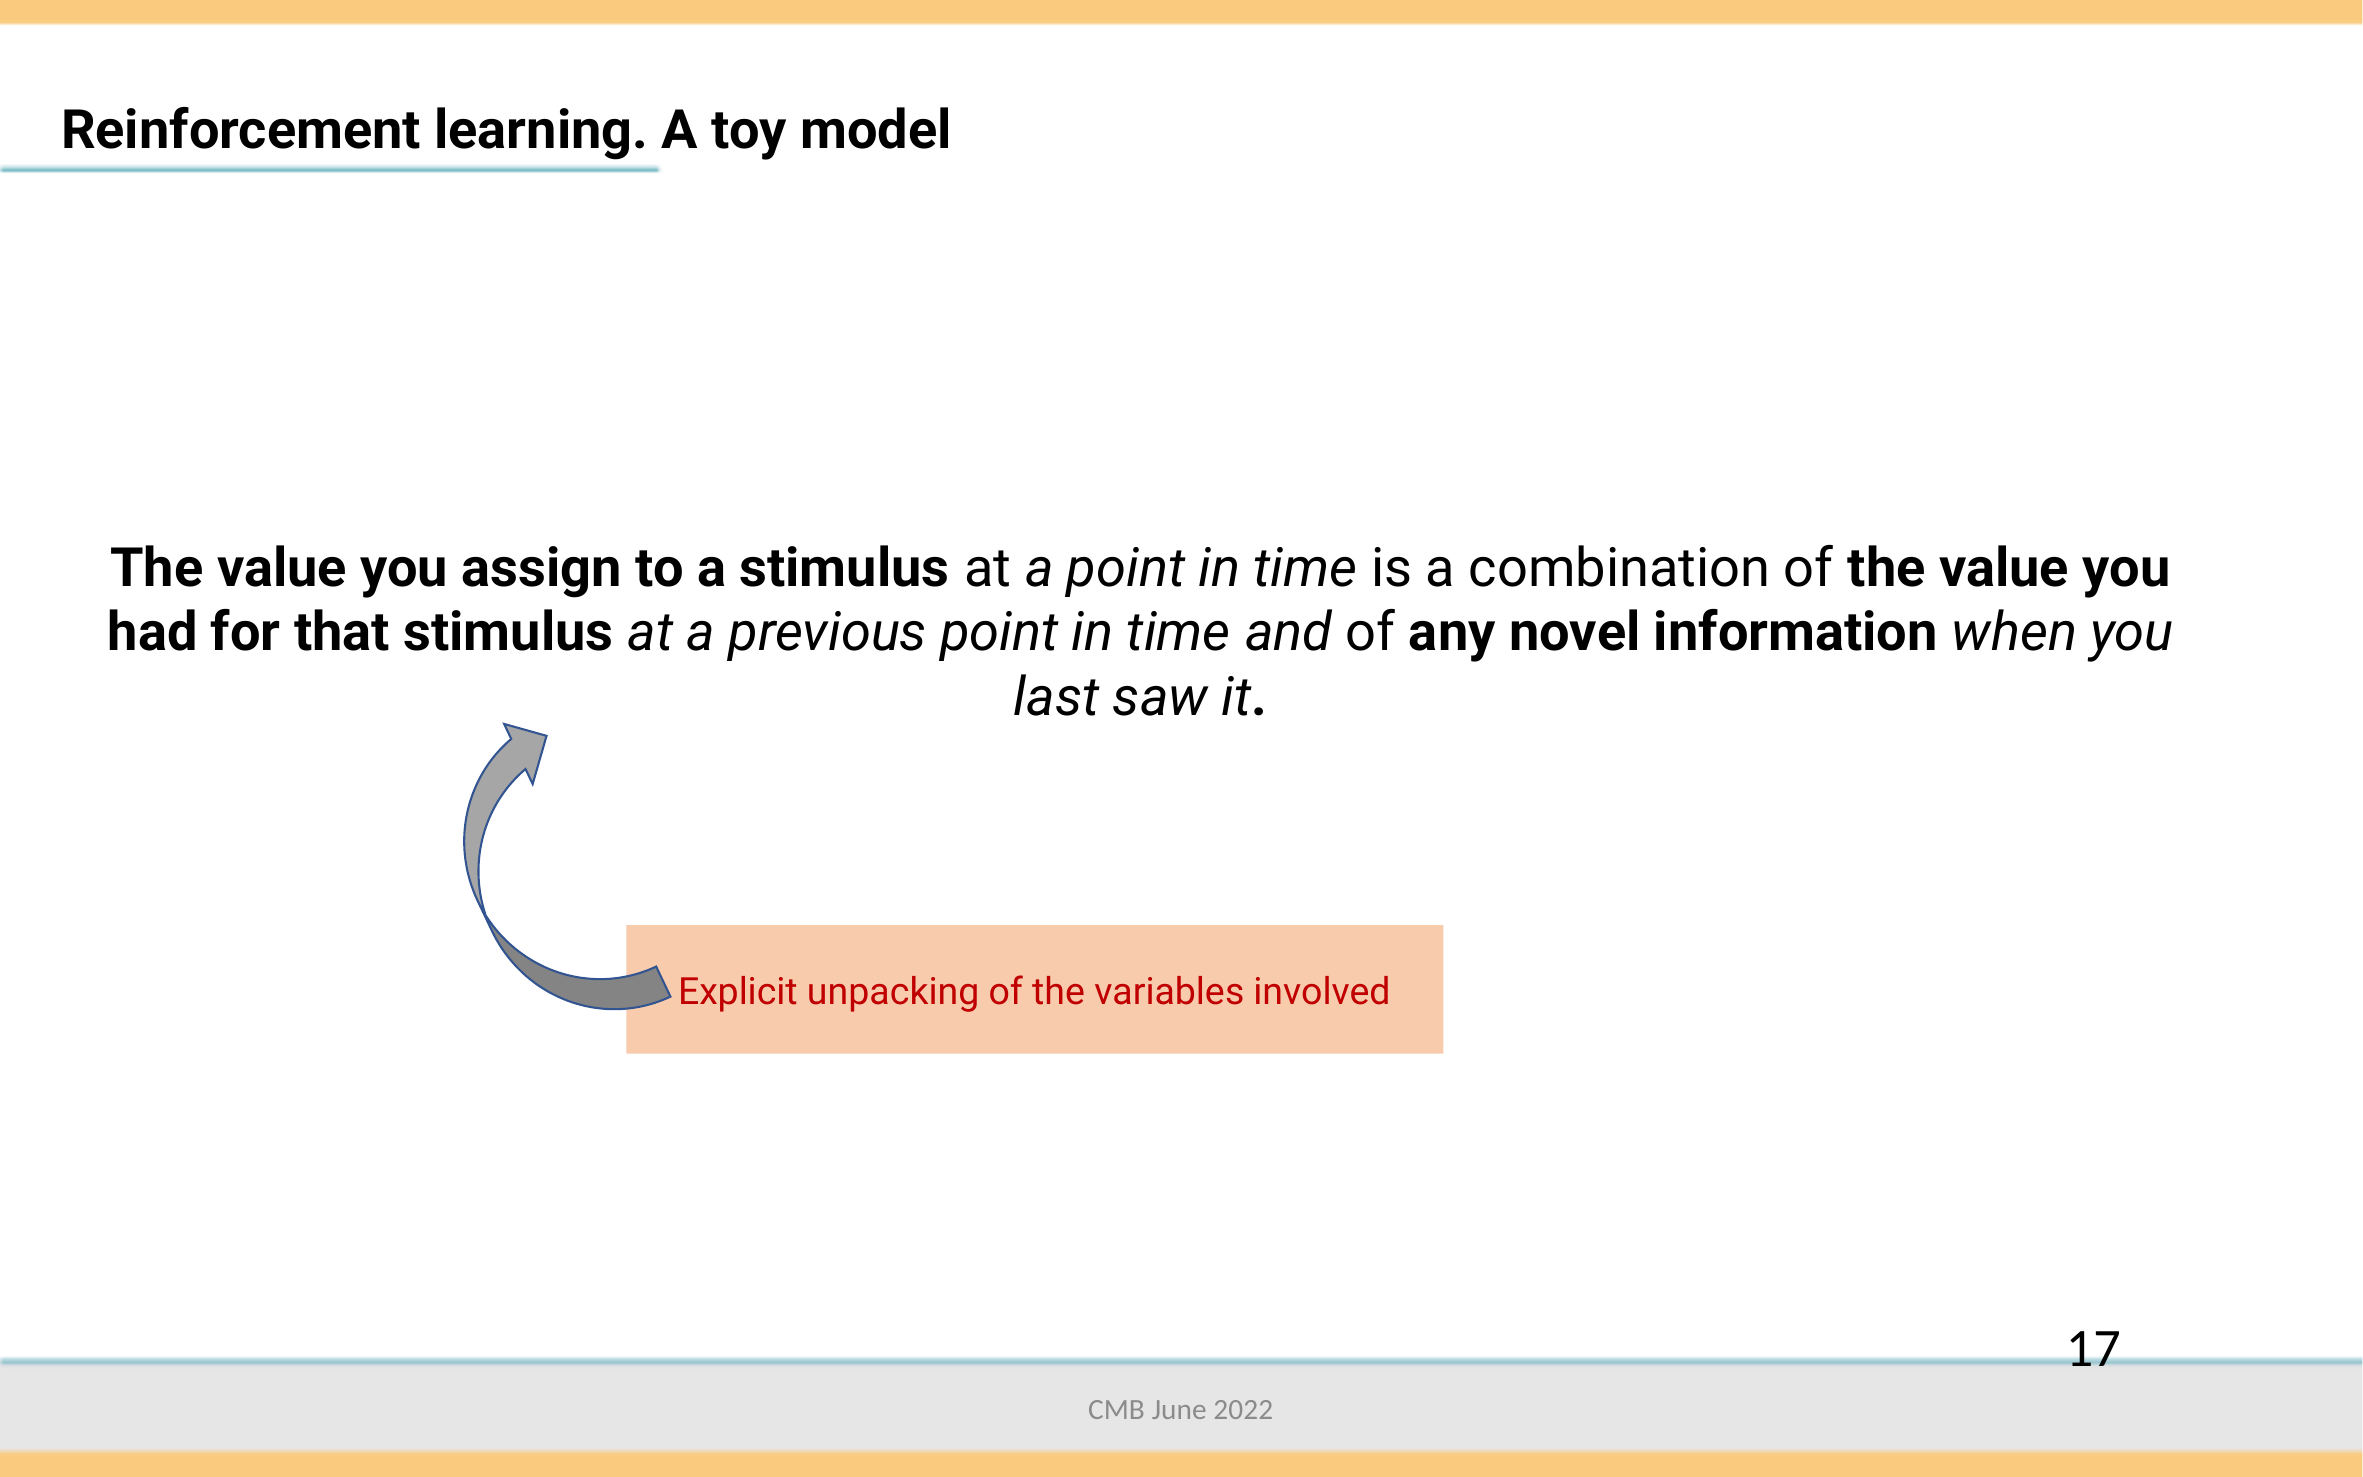

Reinforcement learning. A toy model
The value you assign to a stimulus at a point in time is a combination of the value you had for that stimulus at a previous point in time and of any novel information when you last saw it.

Explicit unpacking of the variables involved
17
CMB June 2022